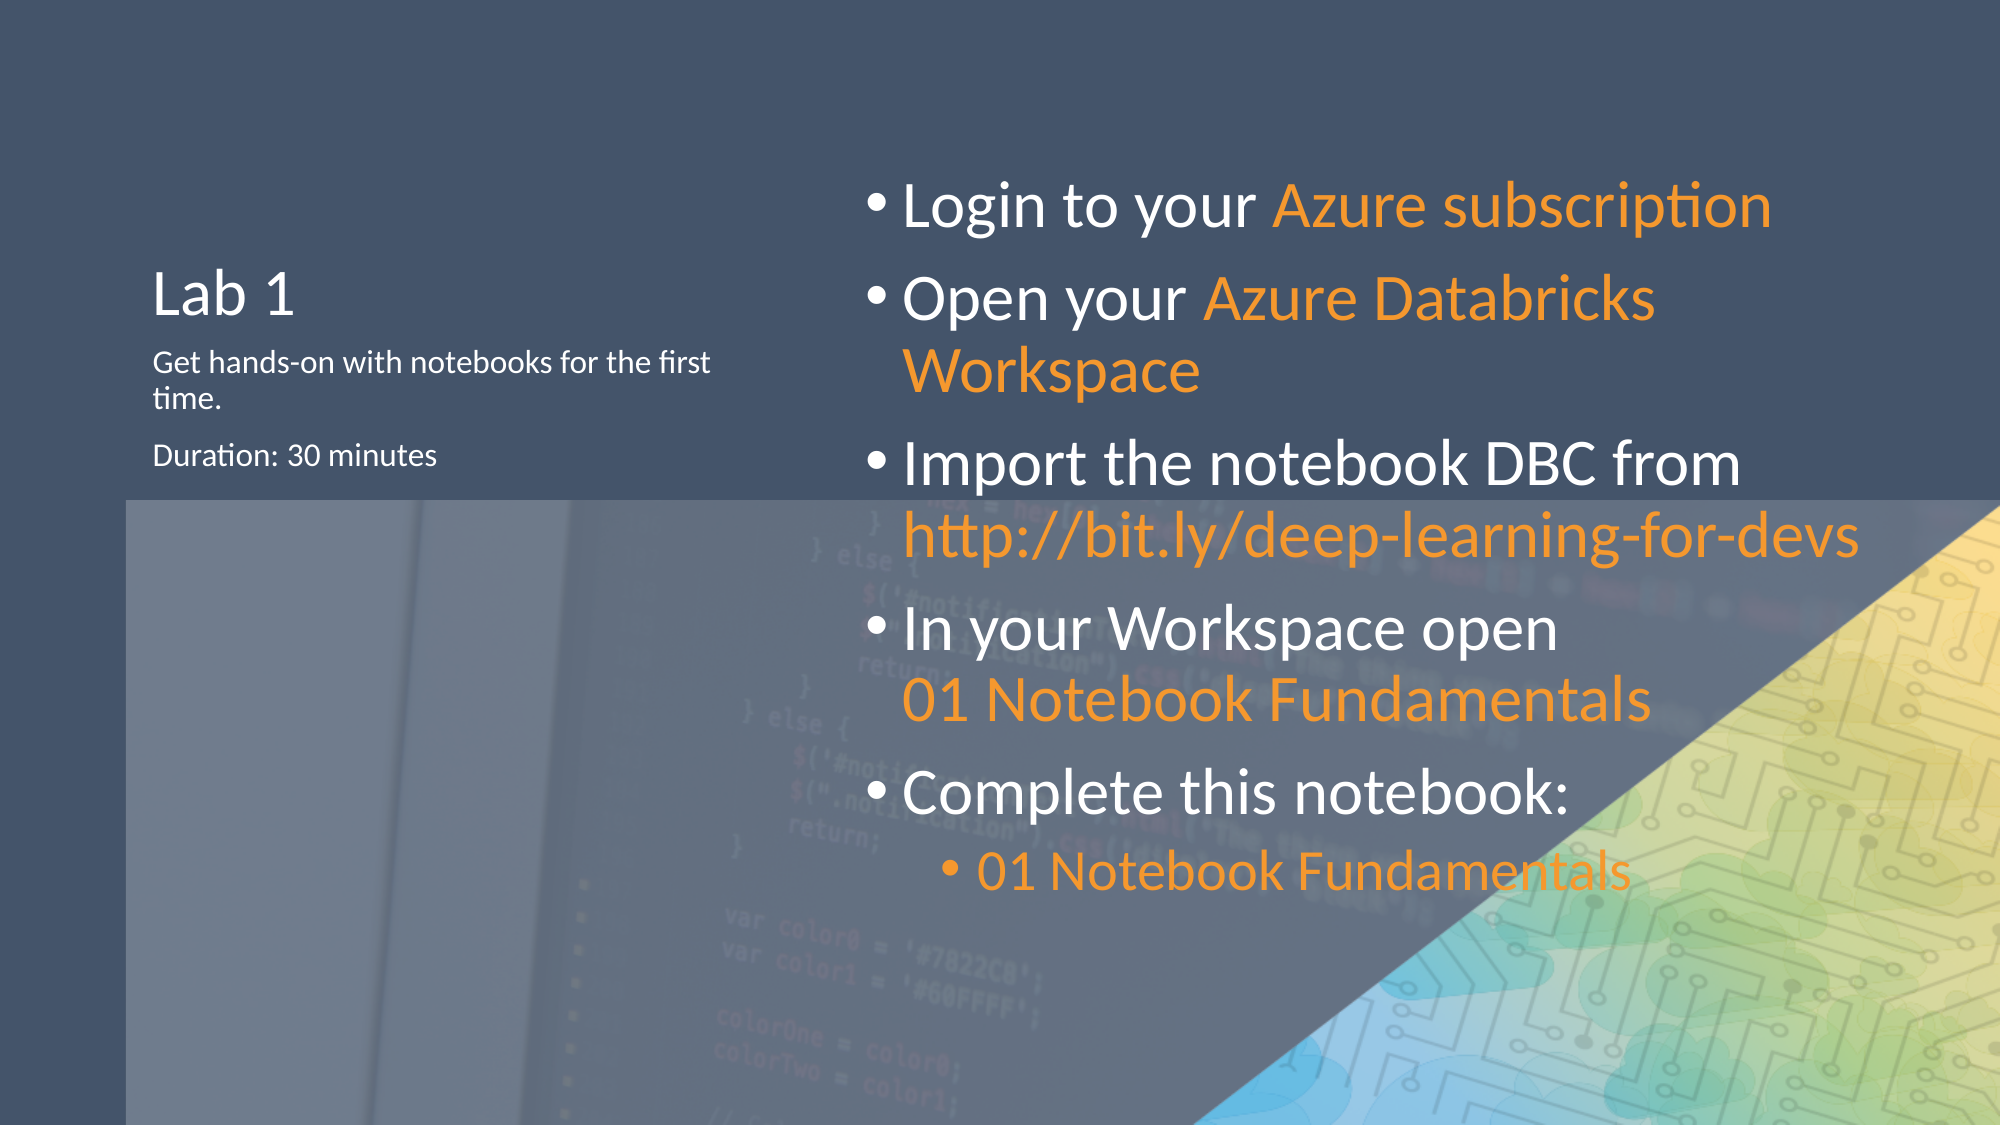

# Lab 1
Login to your Azure subscription
Open your Azure Databricks Workspace
Import the notebook DBC from
http://bit.ly/deep-learning-for-devs
In your Workspace open
01 Notebook Fundamentals
Complete this notebook:
01 Notebook Fundamentals

Get hands-on with notebooks for the first time.
Duration: 30 minutes